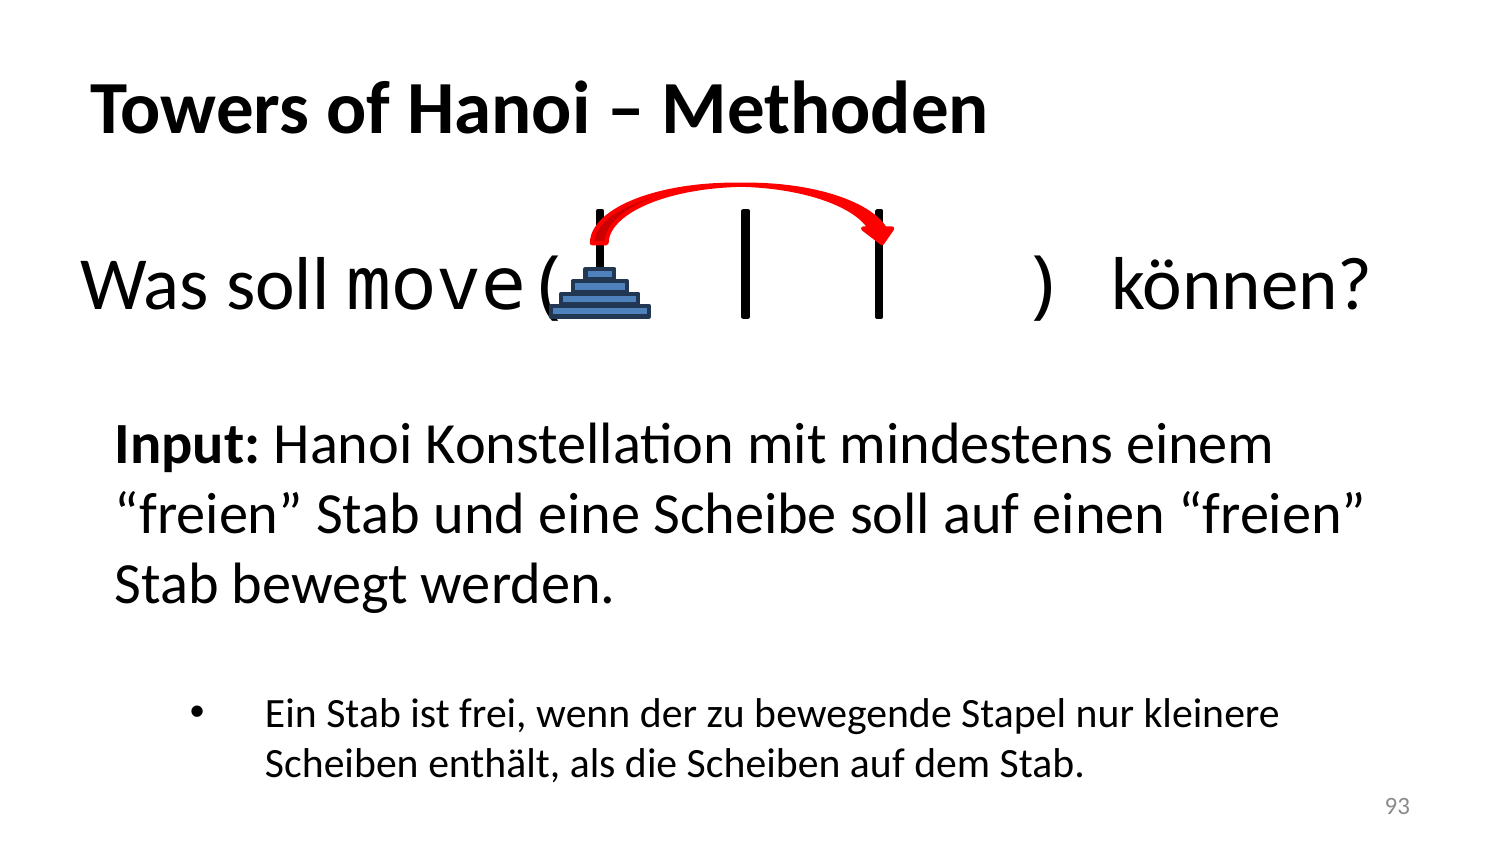

# Towers of Hanoi – Methoden

Was soll move(          ) können?
Input: Hanoi Konstellation mit mindestens einem “freien” Stab und eine Scheibe soll auf einen “freien” Stab bewegt werden.

Ein Stab ist frei, wenn der zu bewegende Stapel nur kleinere Scheiben enthält, als die Scheiben auf dem Stab.

93